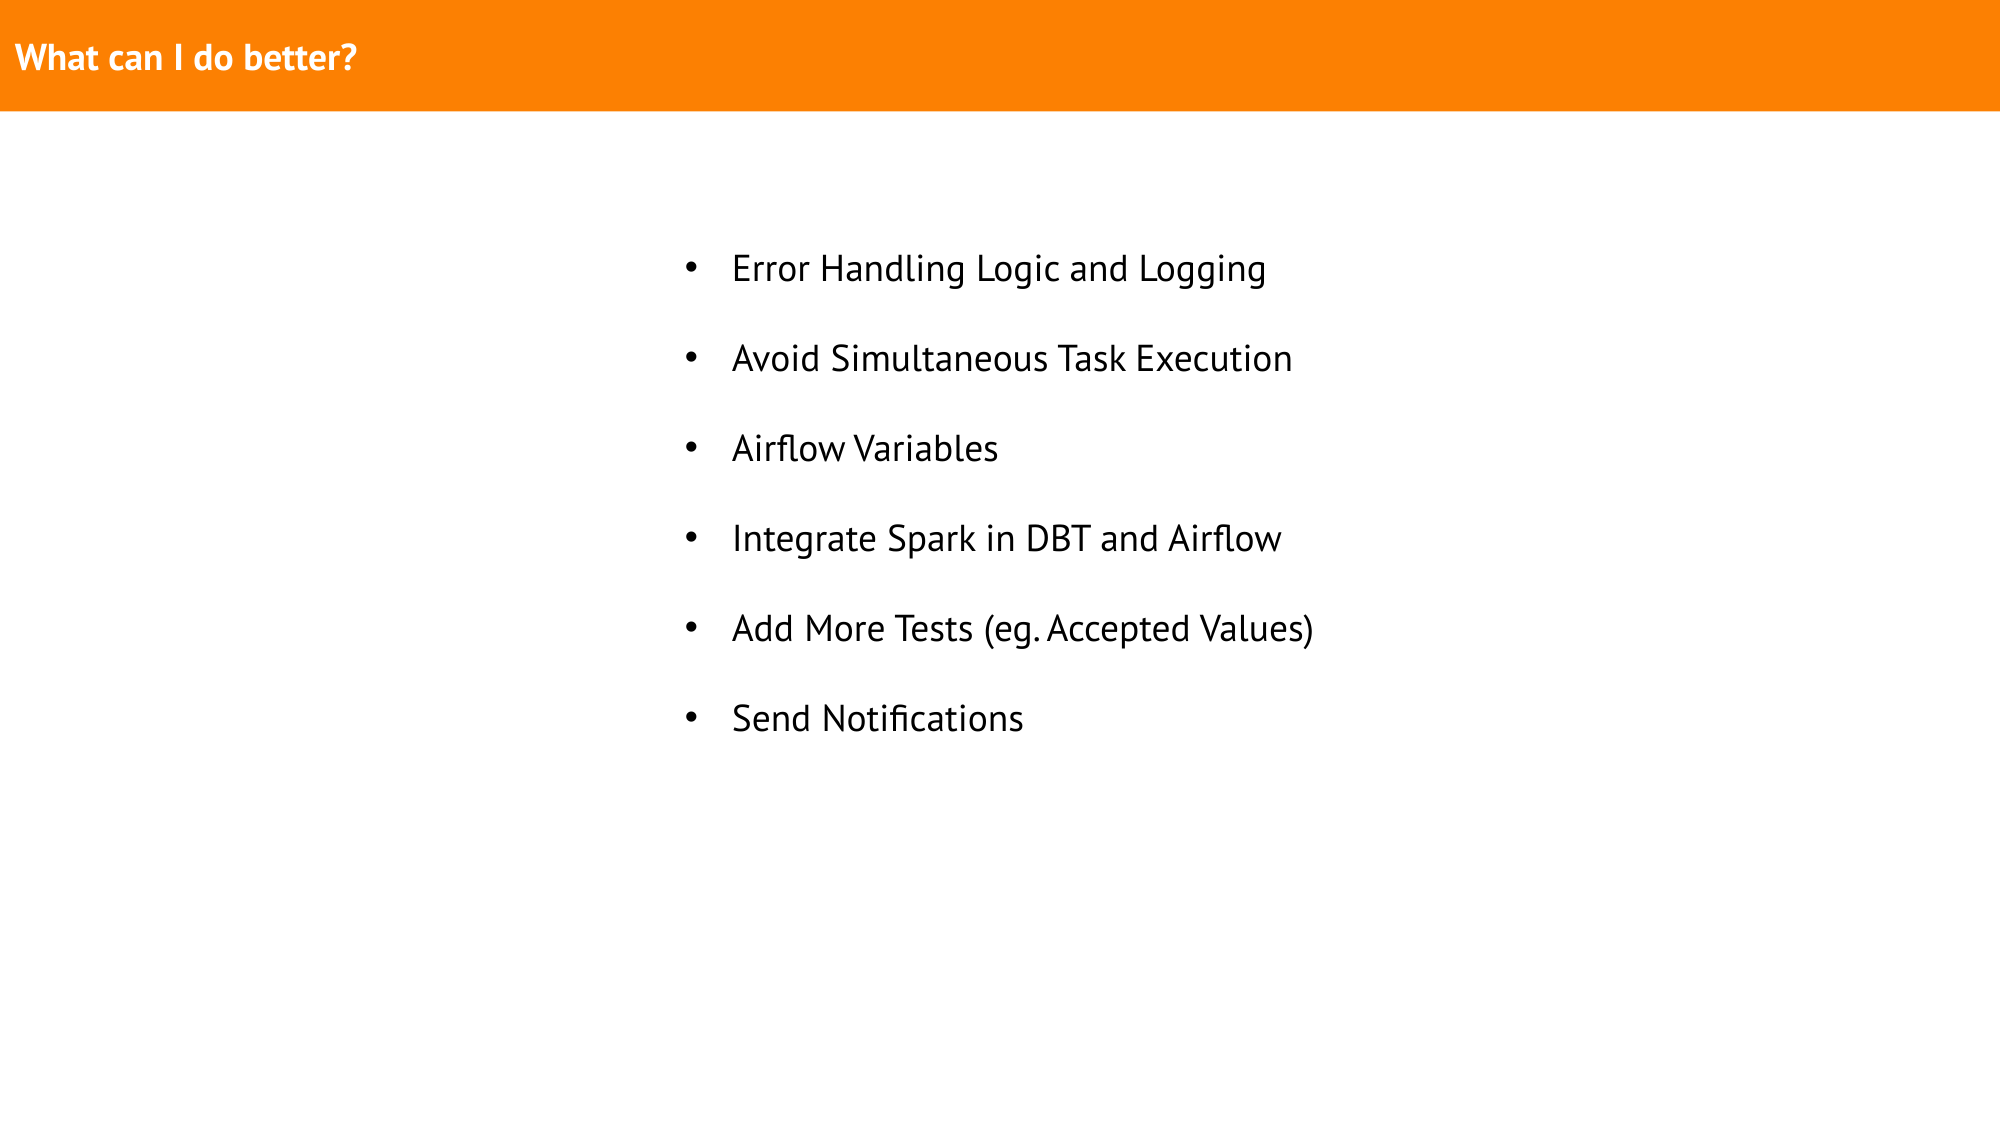

What can I do better?
Error Handling Logic and Logging
Avoid Simultaneous Task Execution
Airflow Variables
Integrate Spark in DBT and Airflow
Add More Tests (eg. Accepted Values)
Send Notifications